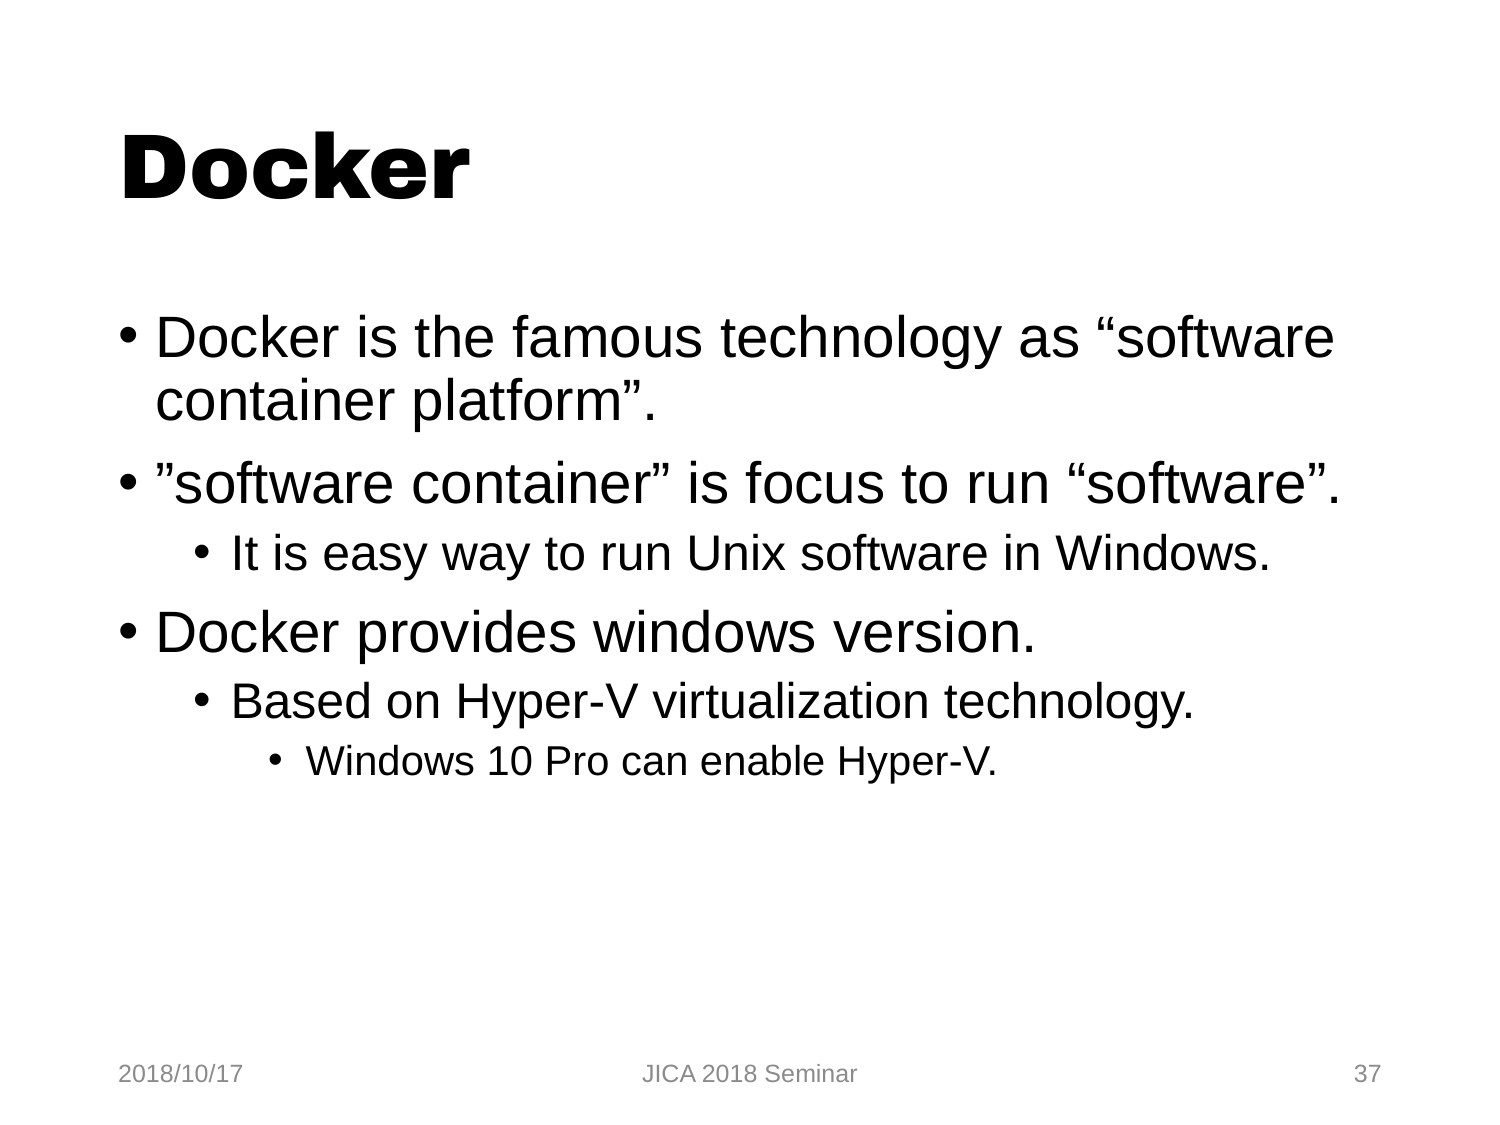

# Docker
Docker is the famous technology as “software container platform”.
”software container” is focus to run “software”.
It is easy way to run Unix software in Windows.
Docker provides windows version.
Based on Hyper-V virtualization technology.
Windows 10 Pro can enable Hyper-V.
2018/10/17
JICA 2018 Seminar
37